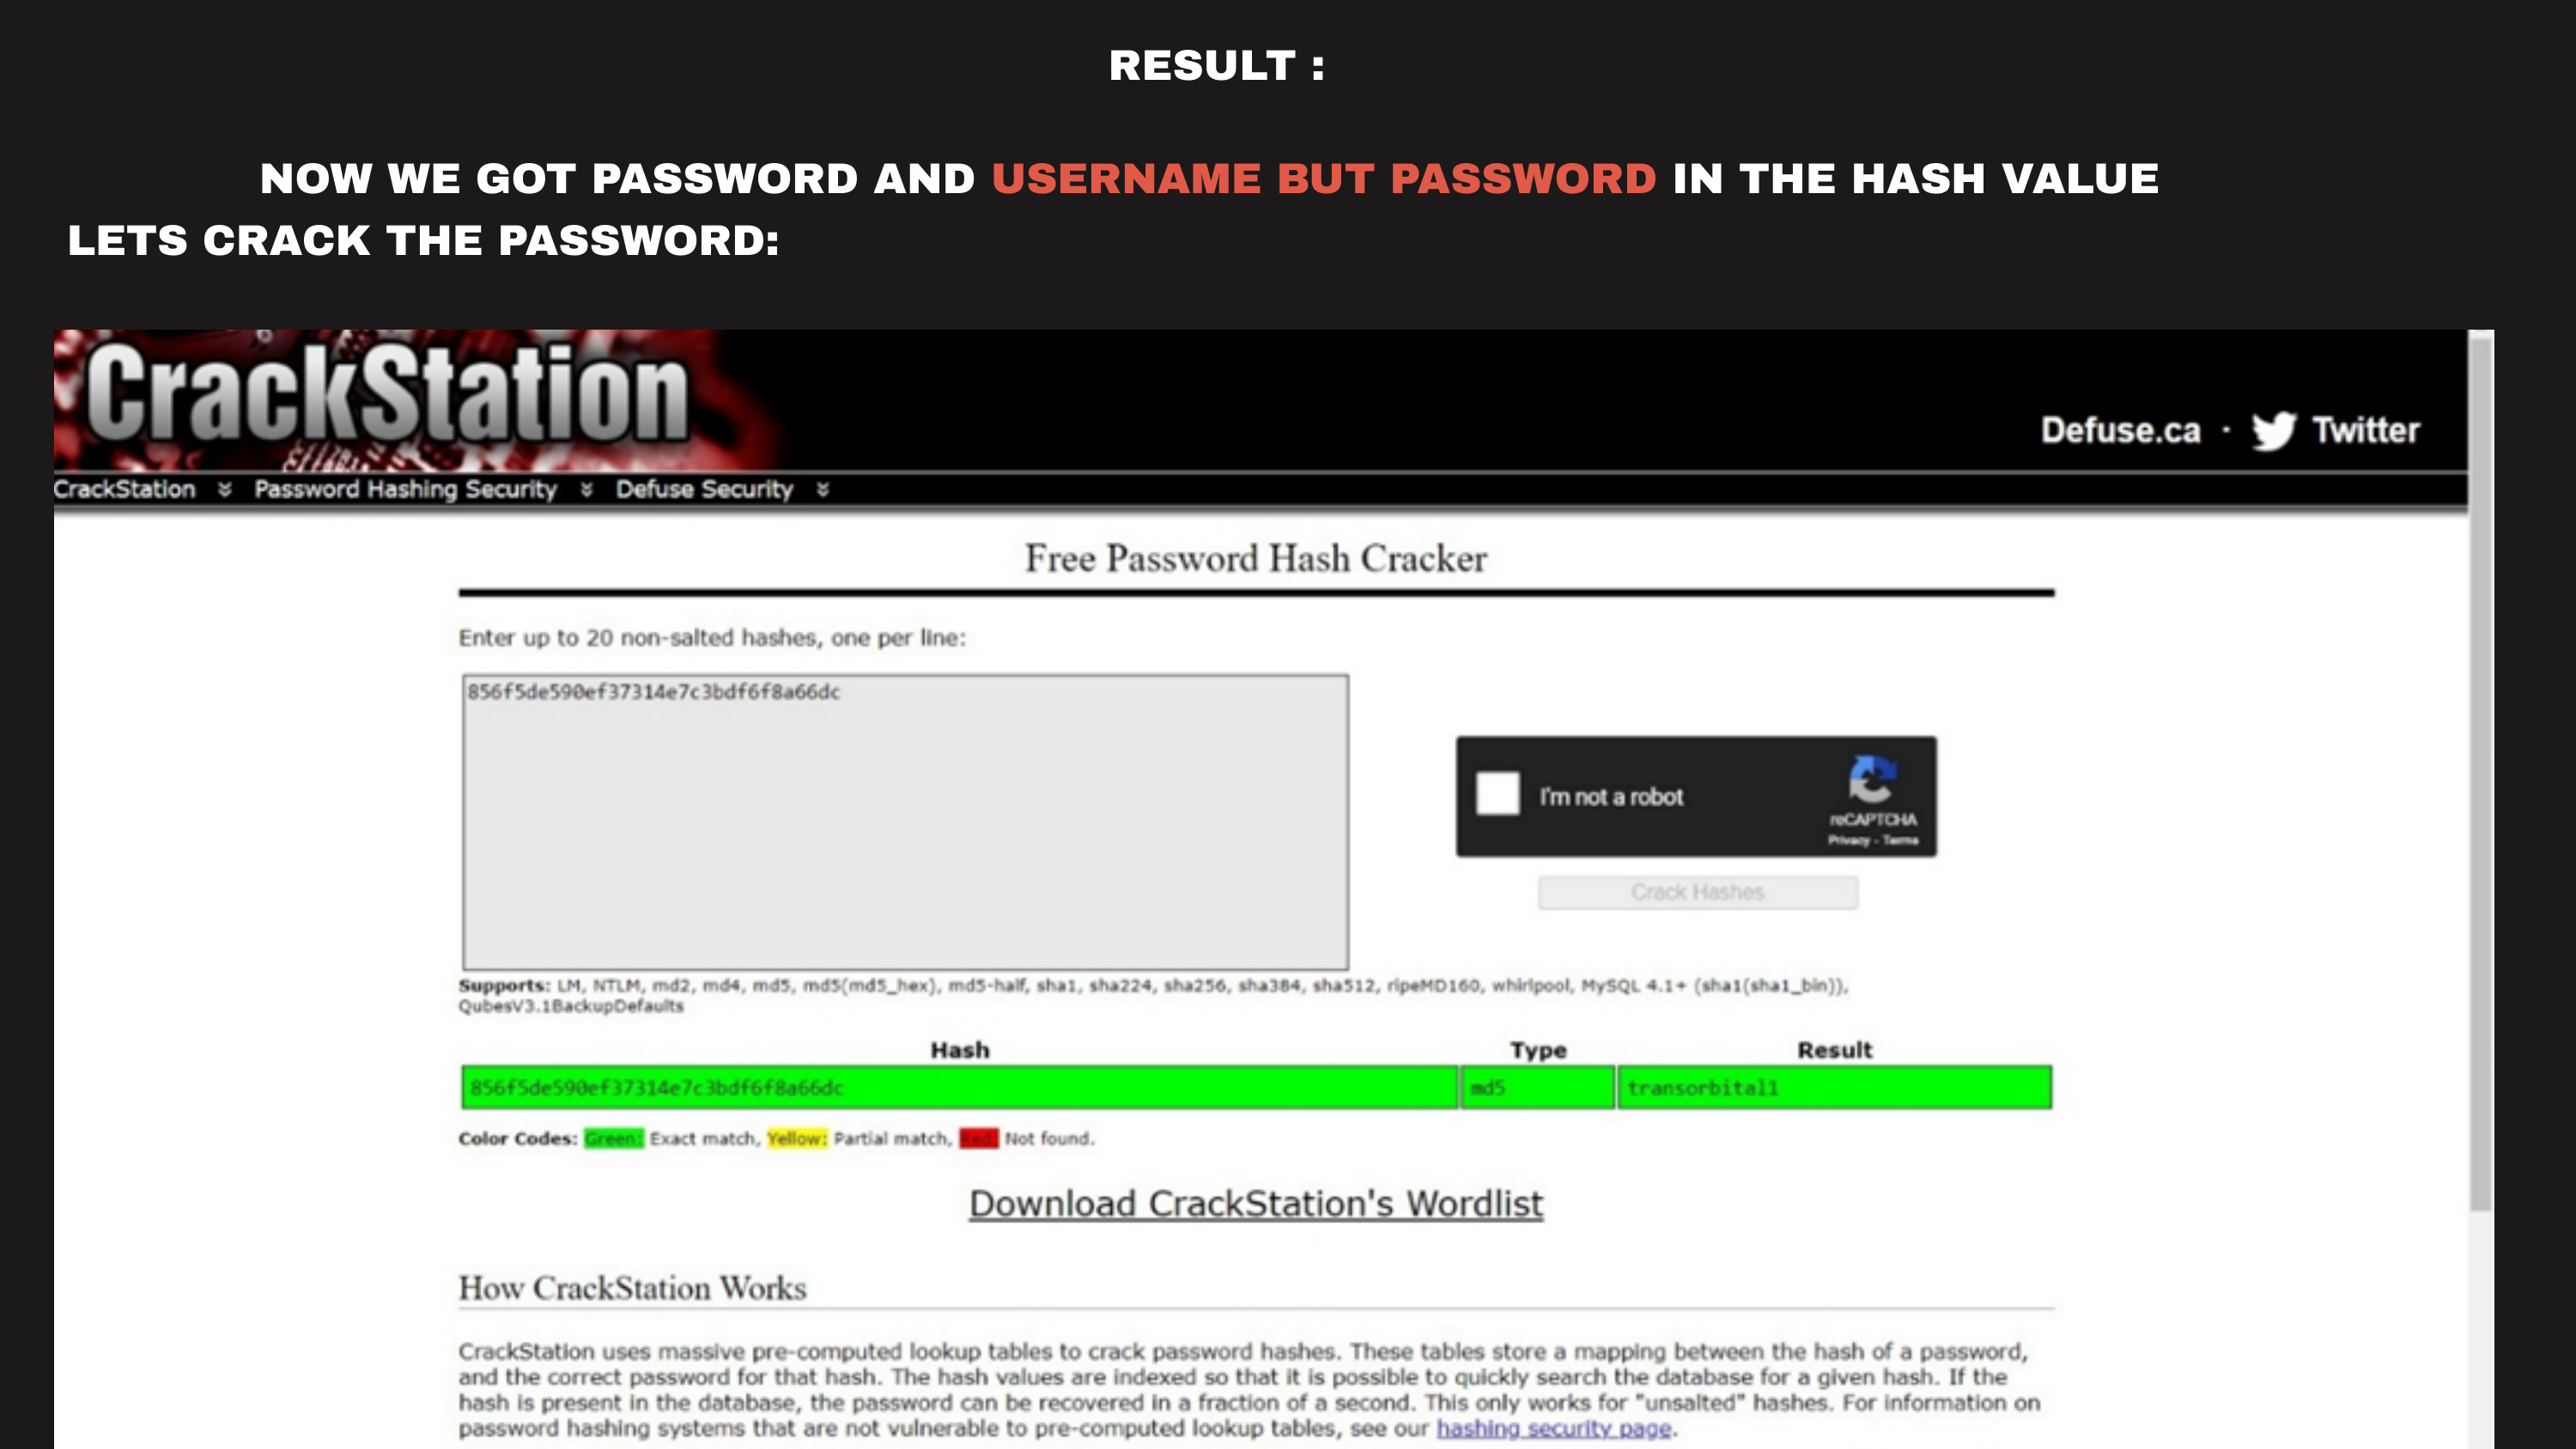

RESULT :

NOW WE GOT PASSWORD AND USERNAME BUT PASSWORD IN THE HASH VALUE
LETS CRACK THE PASSWORD: